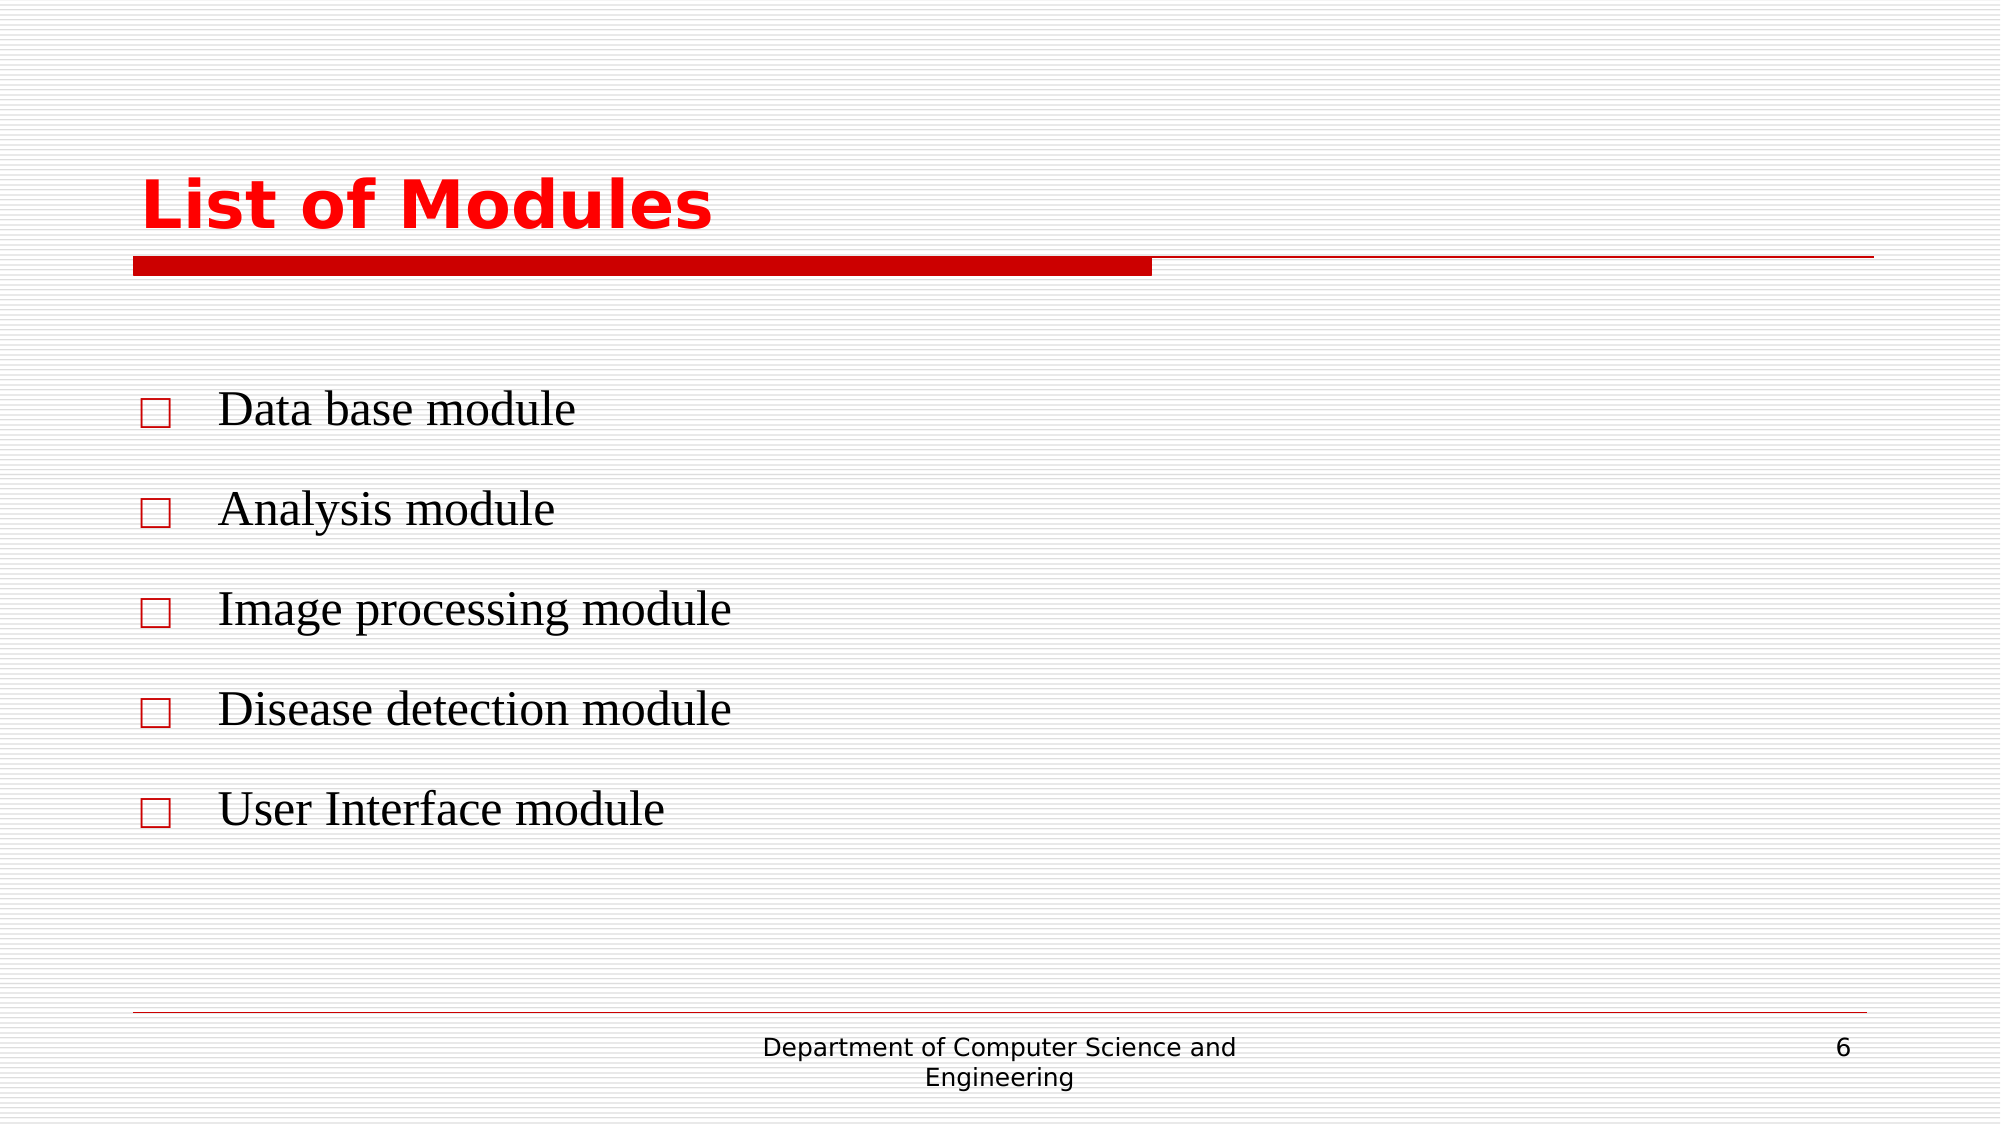

# List of Modules
Data base module
Analysis module
Image processing module
Disease detection module
User Interface module

Department of Computer Science and Engineering
6